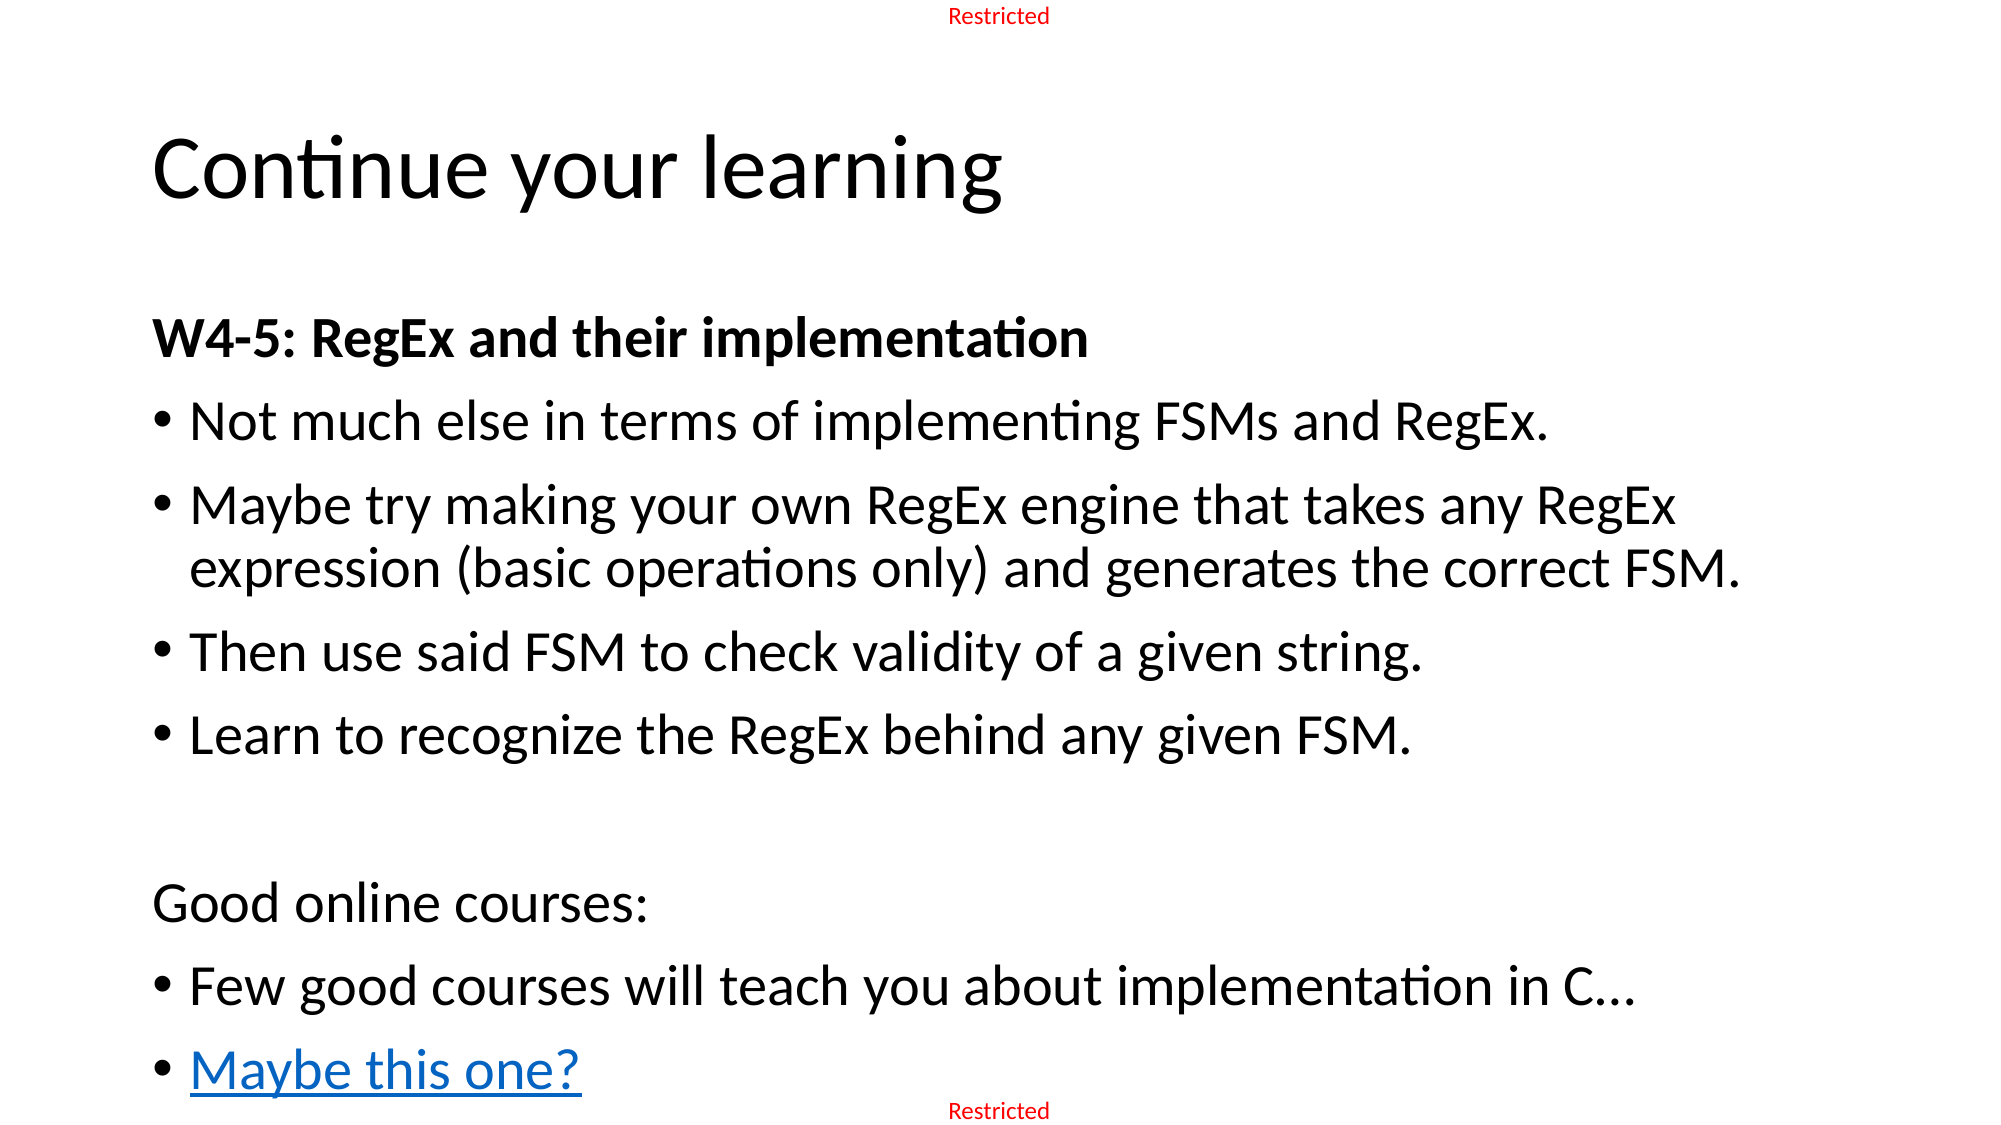

# Continue your learning
W4-5: RegEx and their implementation
Not much else in terms of implementing FSMs and RegEx.
Maybe try making your own RegEx engine that takes any RegEx expression (basic operations only) and generates the correct FSM.
Then use said FSM to check validity of a given string.
Learn to recognize the RegEx behind any given FSM.

Good online courses:
Few good courses will teach you about implementation in C…
Maybe this one?